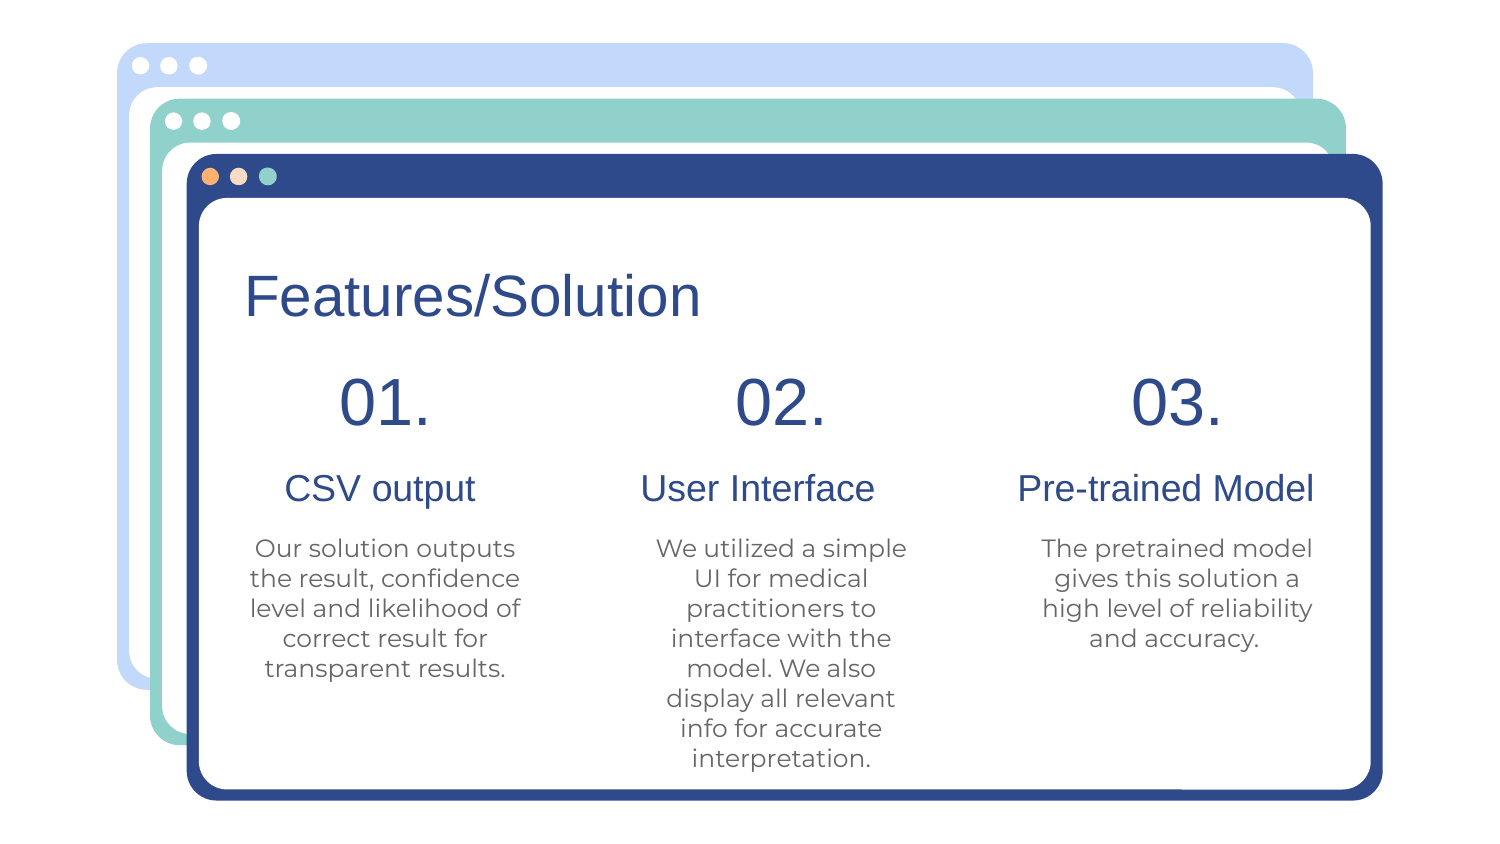

# Features/Solution
01.
02.
03.
CSV output
User Interface
Pre-trained Model
Our solution outputs the result, confidence level and likelihood of correct result for transparent results.
We utilized a simple UI for medical practitioners to interface with the model. We also display all relevant info for accurate interpretation.
The pretrained model gives this solution a high level of reliability and accuracy.